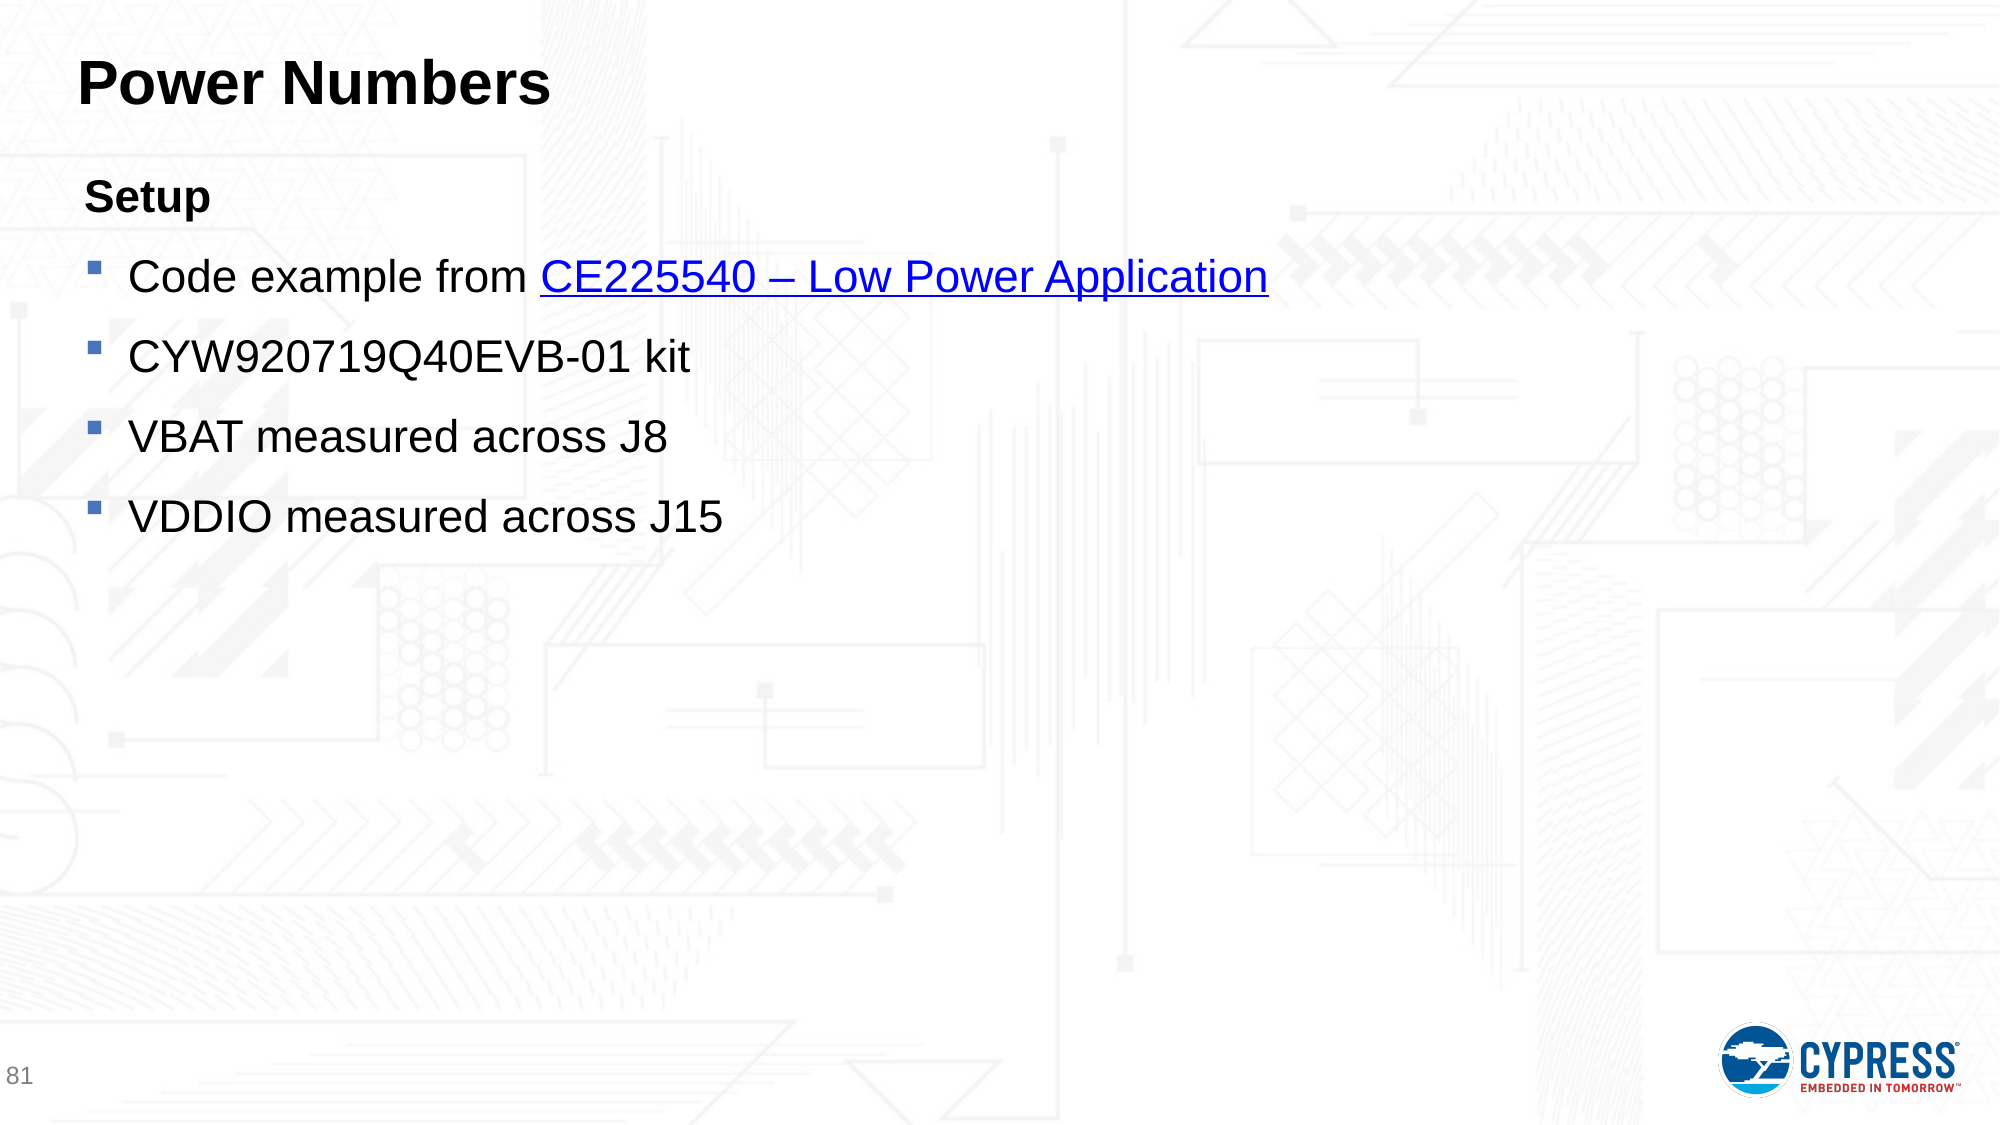

# Power Numbers
Setup
Code example from CE225540 – Low Power Application
CYW920719Q40EVB-01 kit
VBAT measured across J8
VDDIO measured across J15